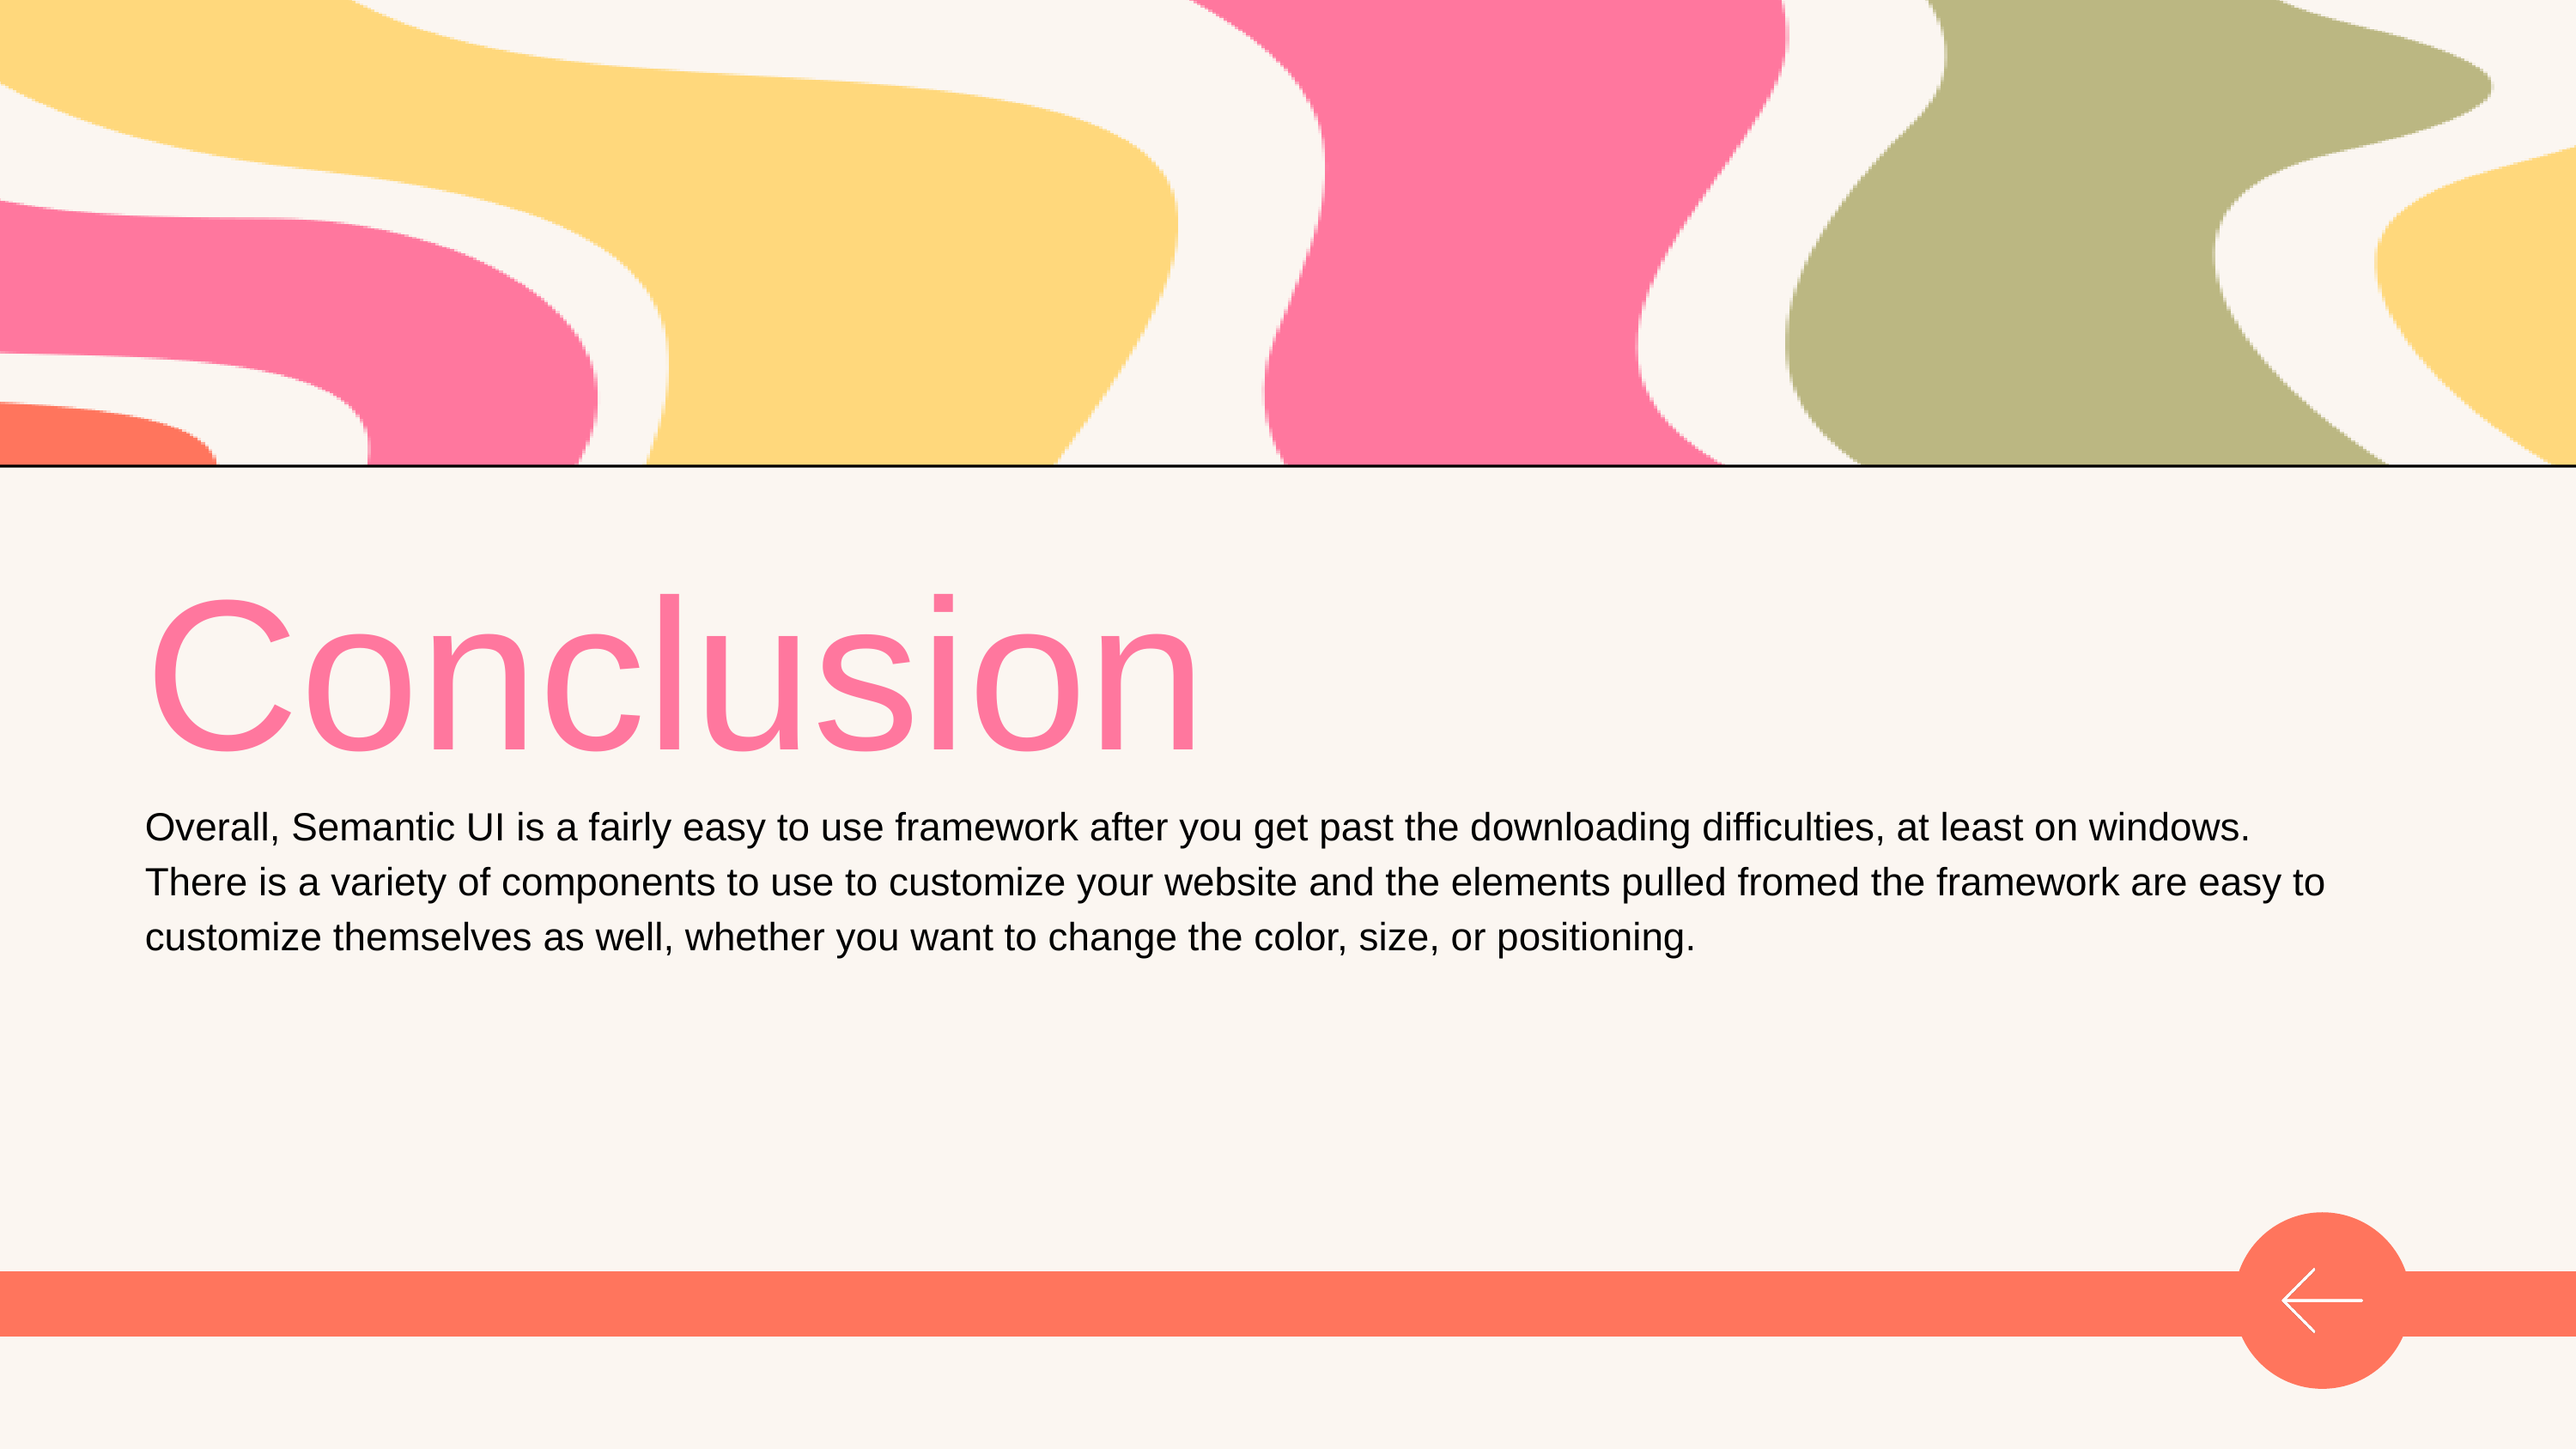

Conclusion
Overall, Semantic UI is a fairly easy to use framework after you get past the downloading difficulties, at least on windows. There is a variety of components to use to customize your website and the elements pulled fromed the framework are easy to customize themselves as well, whether you want to change the color, size, or positioning.